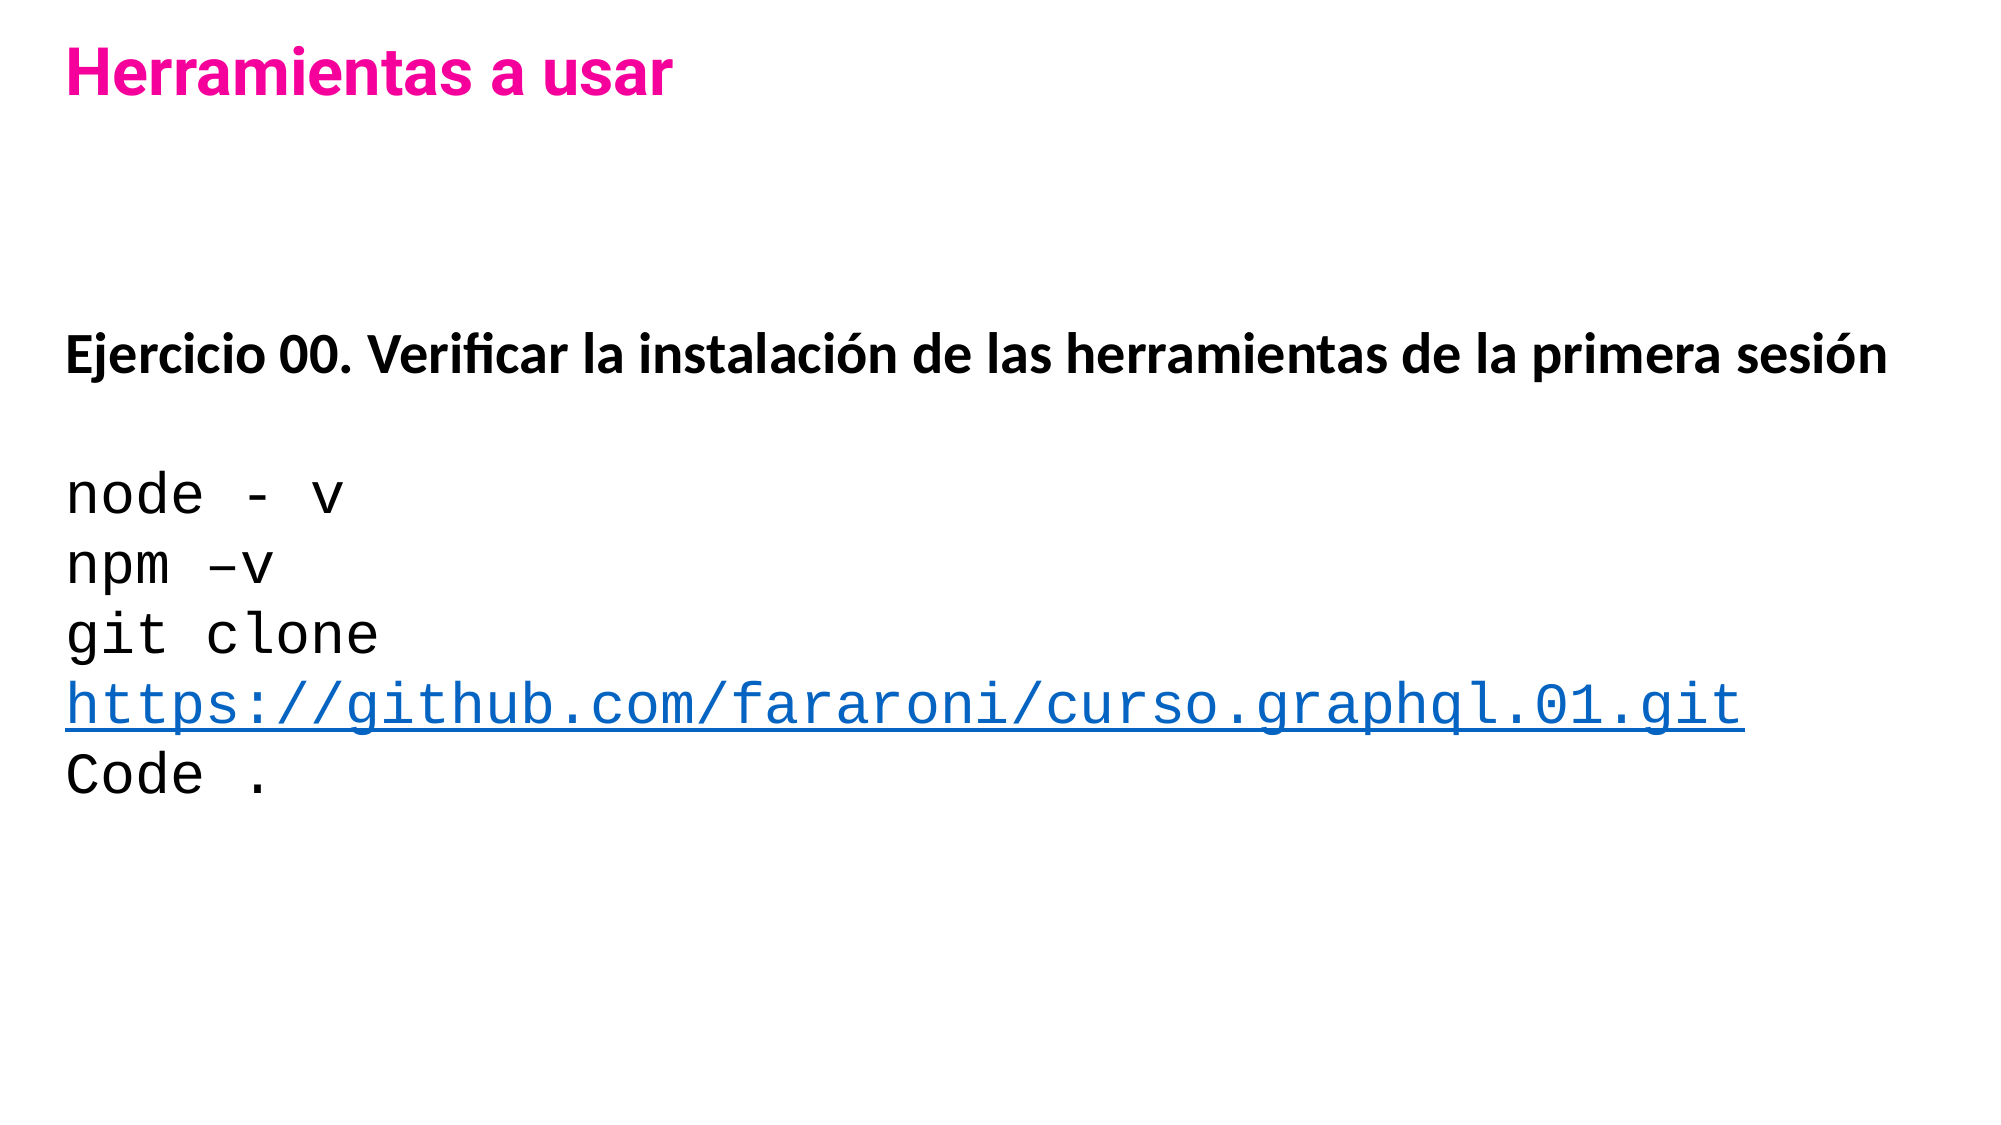

# Herramientas a usar
Ejercicio 00. Verificar la instalación de las herramientas de la primera sesión

node - v
npm –v
git clone https://github.com/fararoni/curso.graphql.01.git
Code .